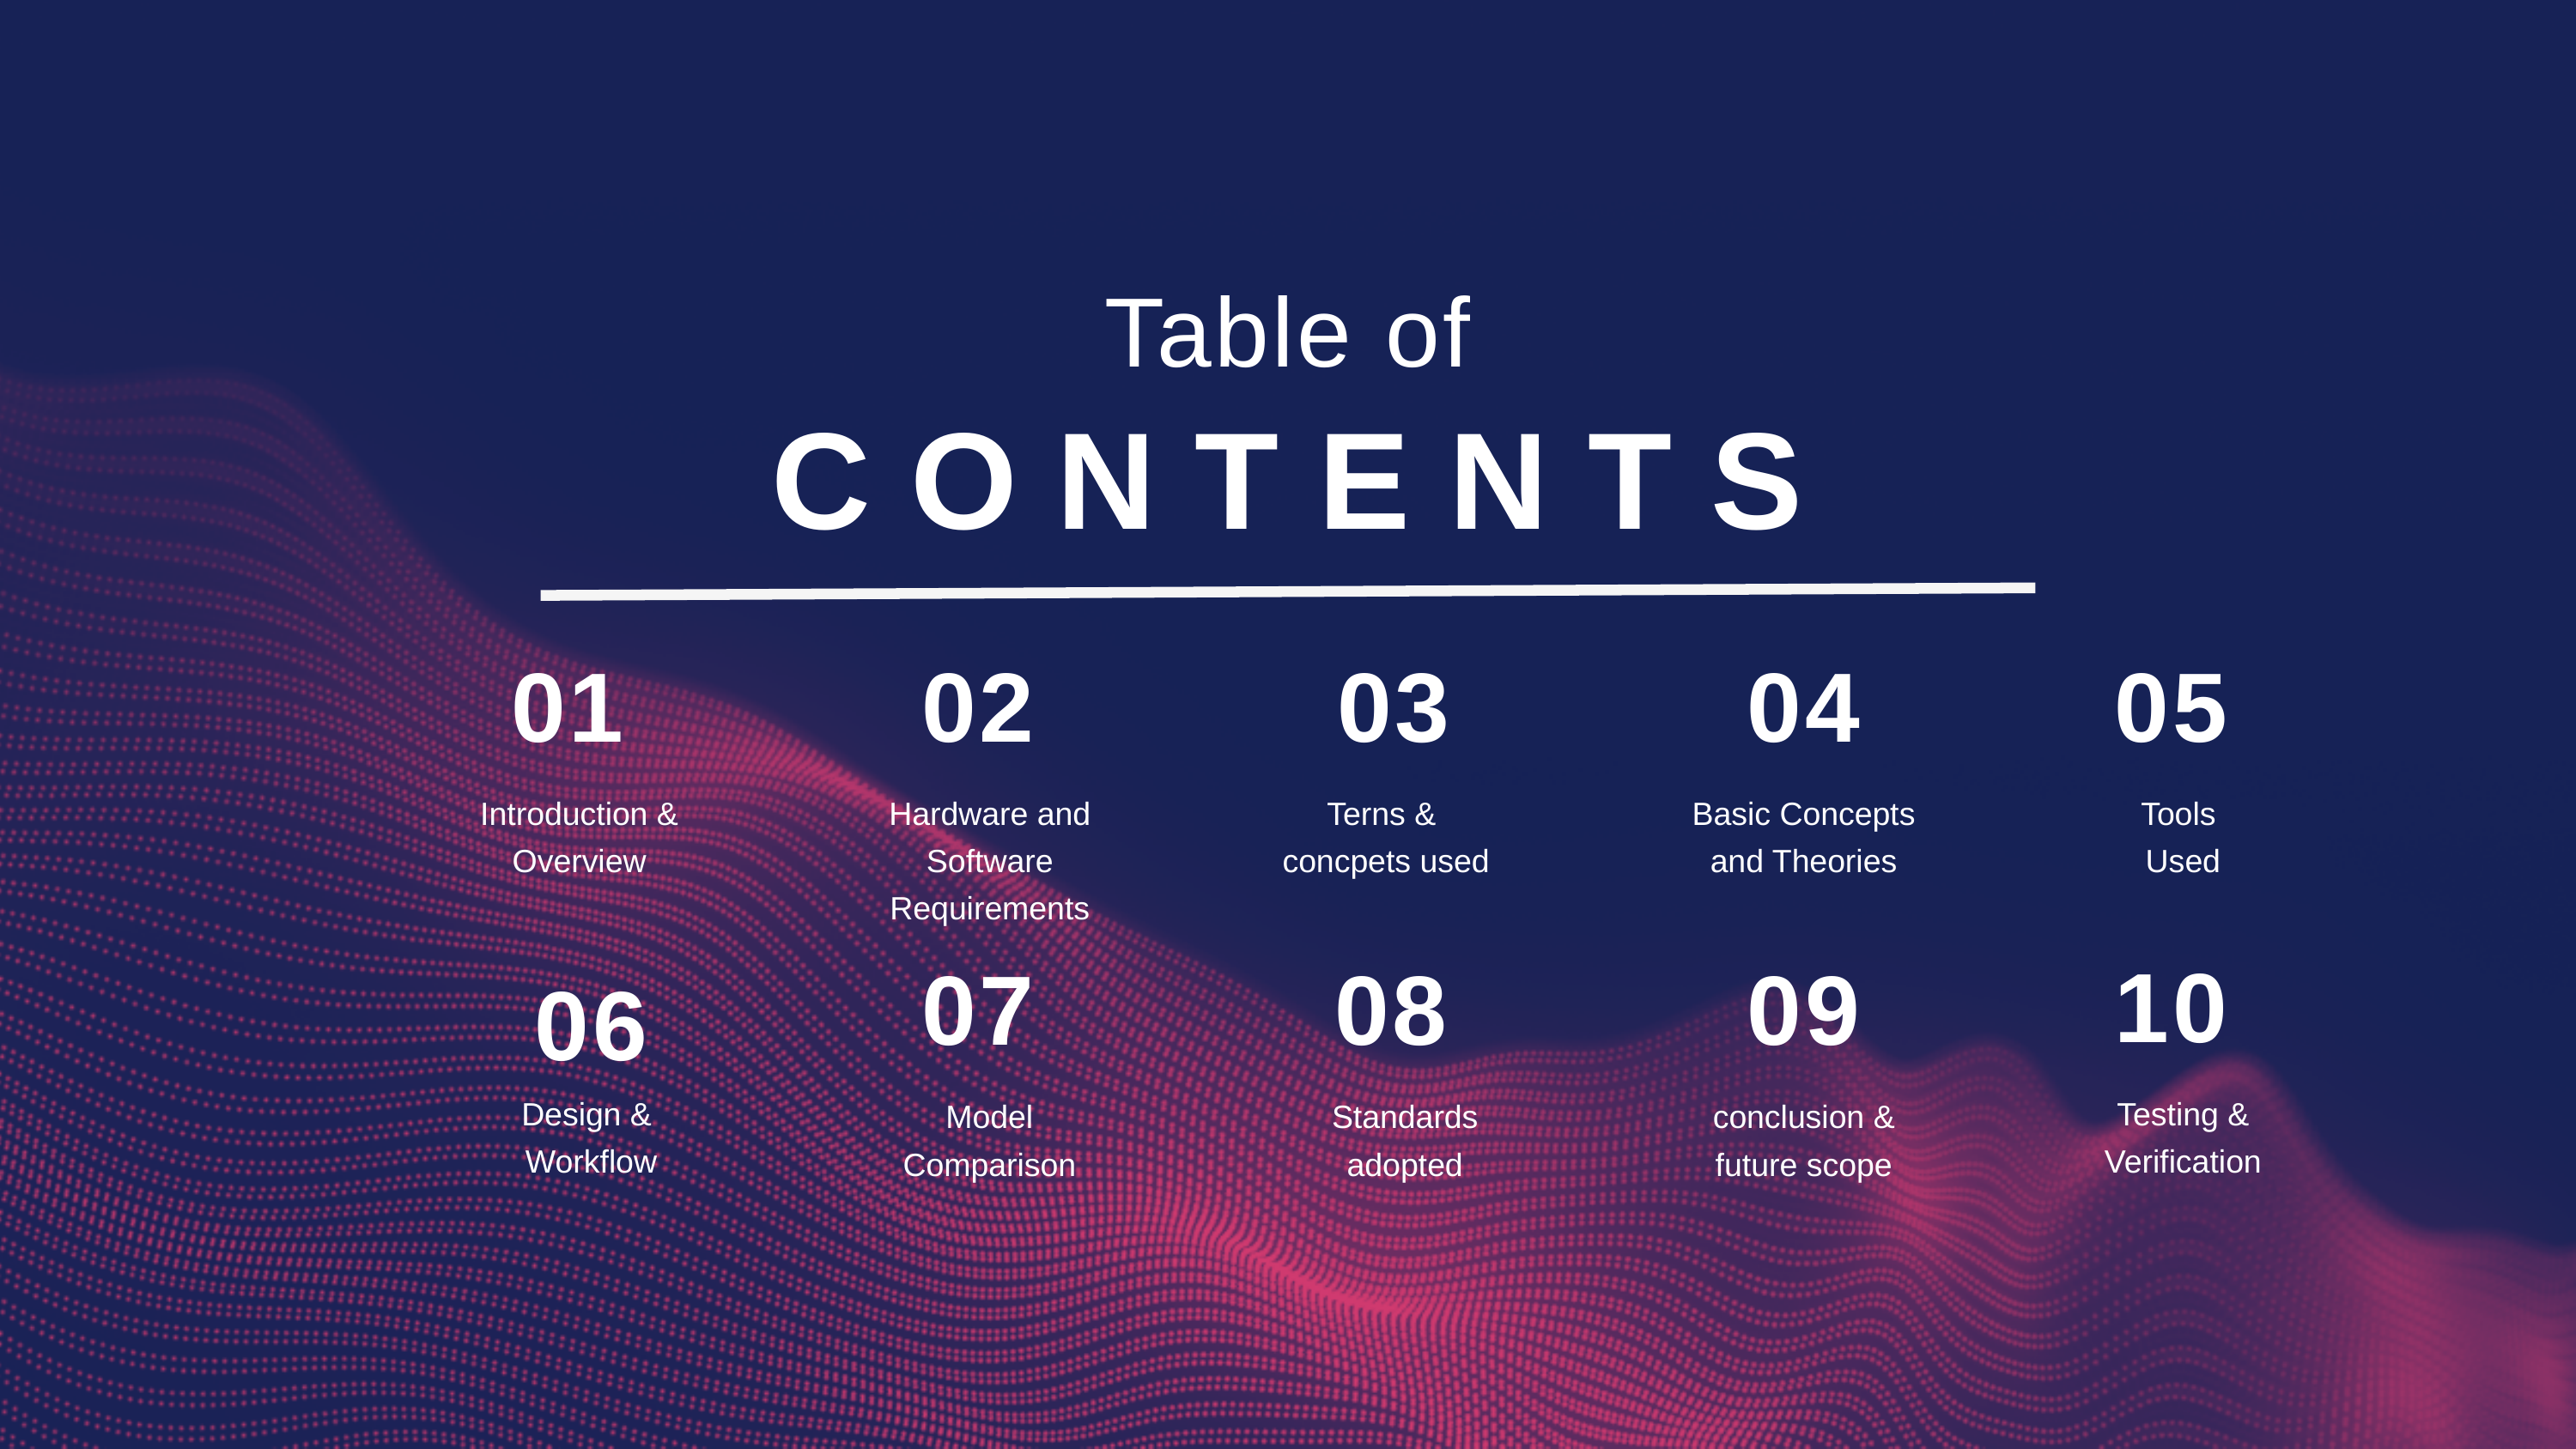

Table of
CONTENTS

01
02
03
05
04
Introduction & Overview
Hardware and
Software Requirements
Terns &
 concpets used
Basic Concepts
and Theories
Tools
Used

10
07
08
09
06
Design &
Workflow
Testing &
Verification
Model
Comparison
Standards
adopted
conclusion &
future scope